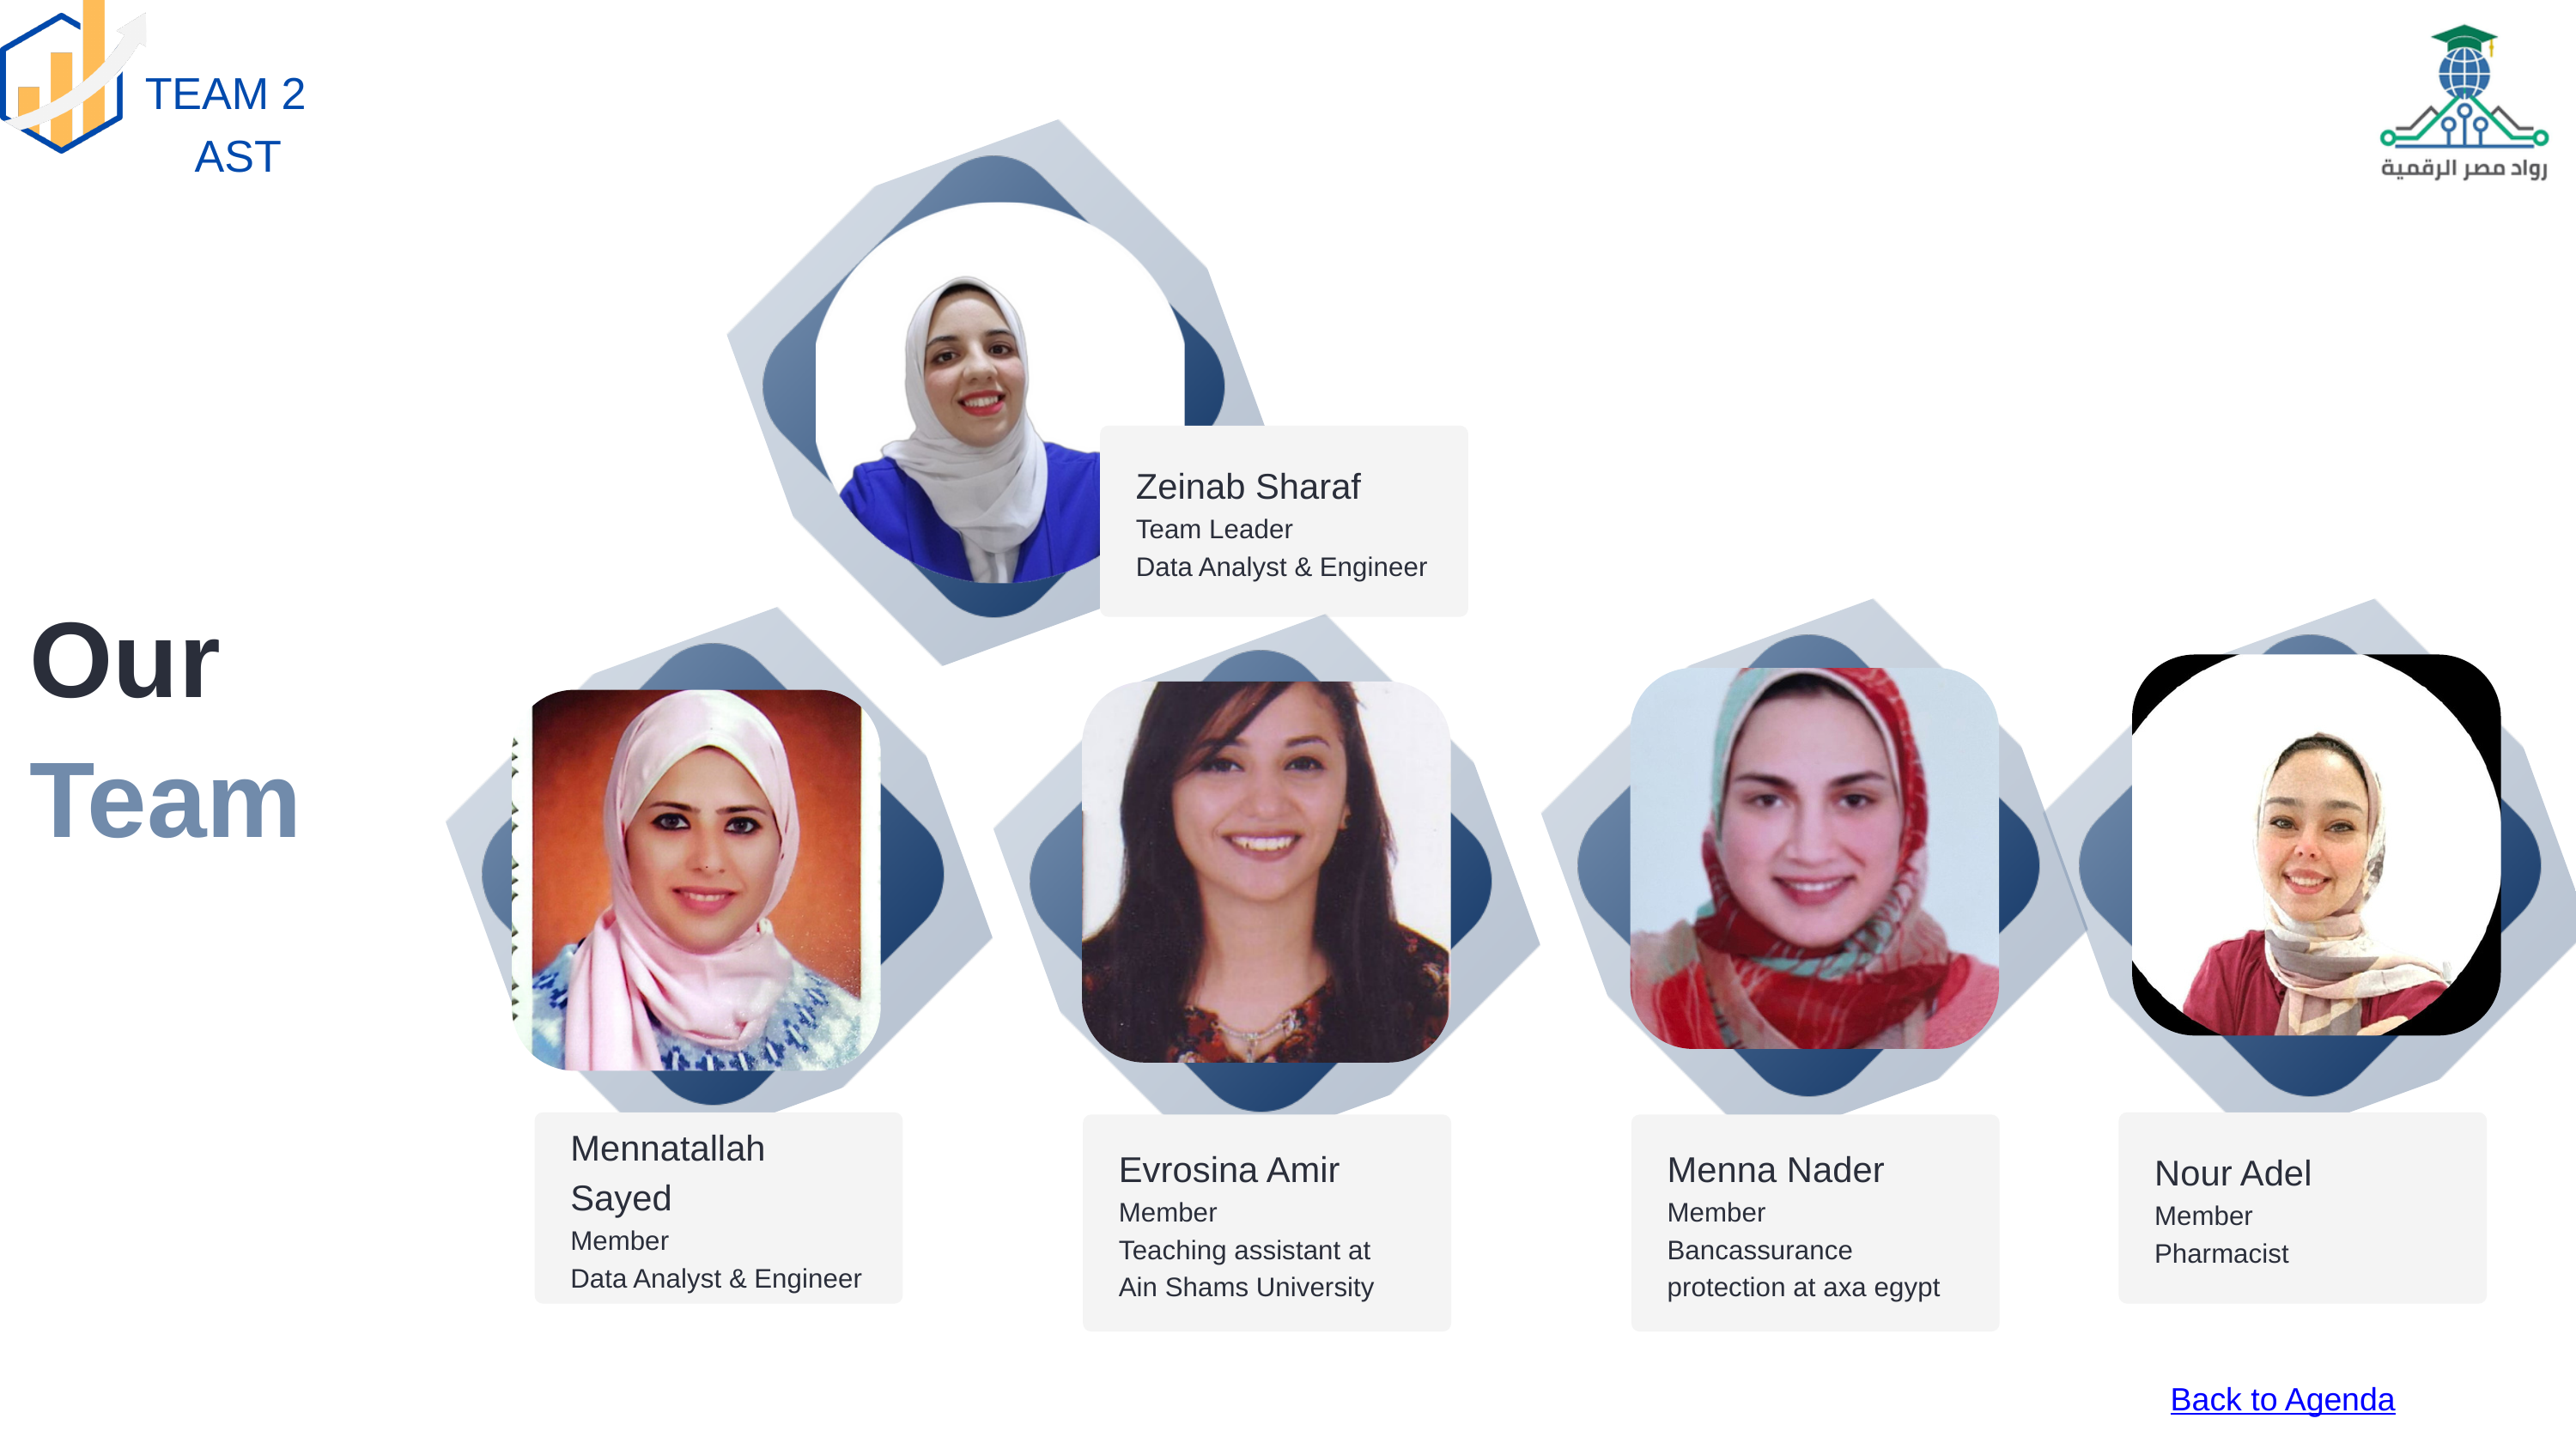

TEAM 2
    AST

Zeinab Sharaf
Team Leader
Data Analyst & Engineer

Our
Team

Mennatallah Sayed
Member
Data Analyst & Engineer

Nour Adel
Member
Pharmacist

Evrosina Amir
Member
Teaching assistant at Ain Shams University

Menna Nader
Member
Bancassurance protection at axa egypt
Back to Agenda